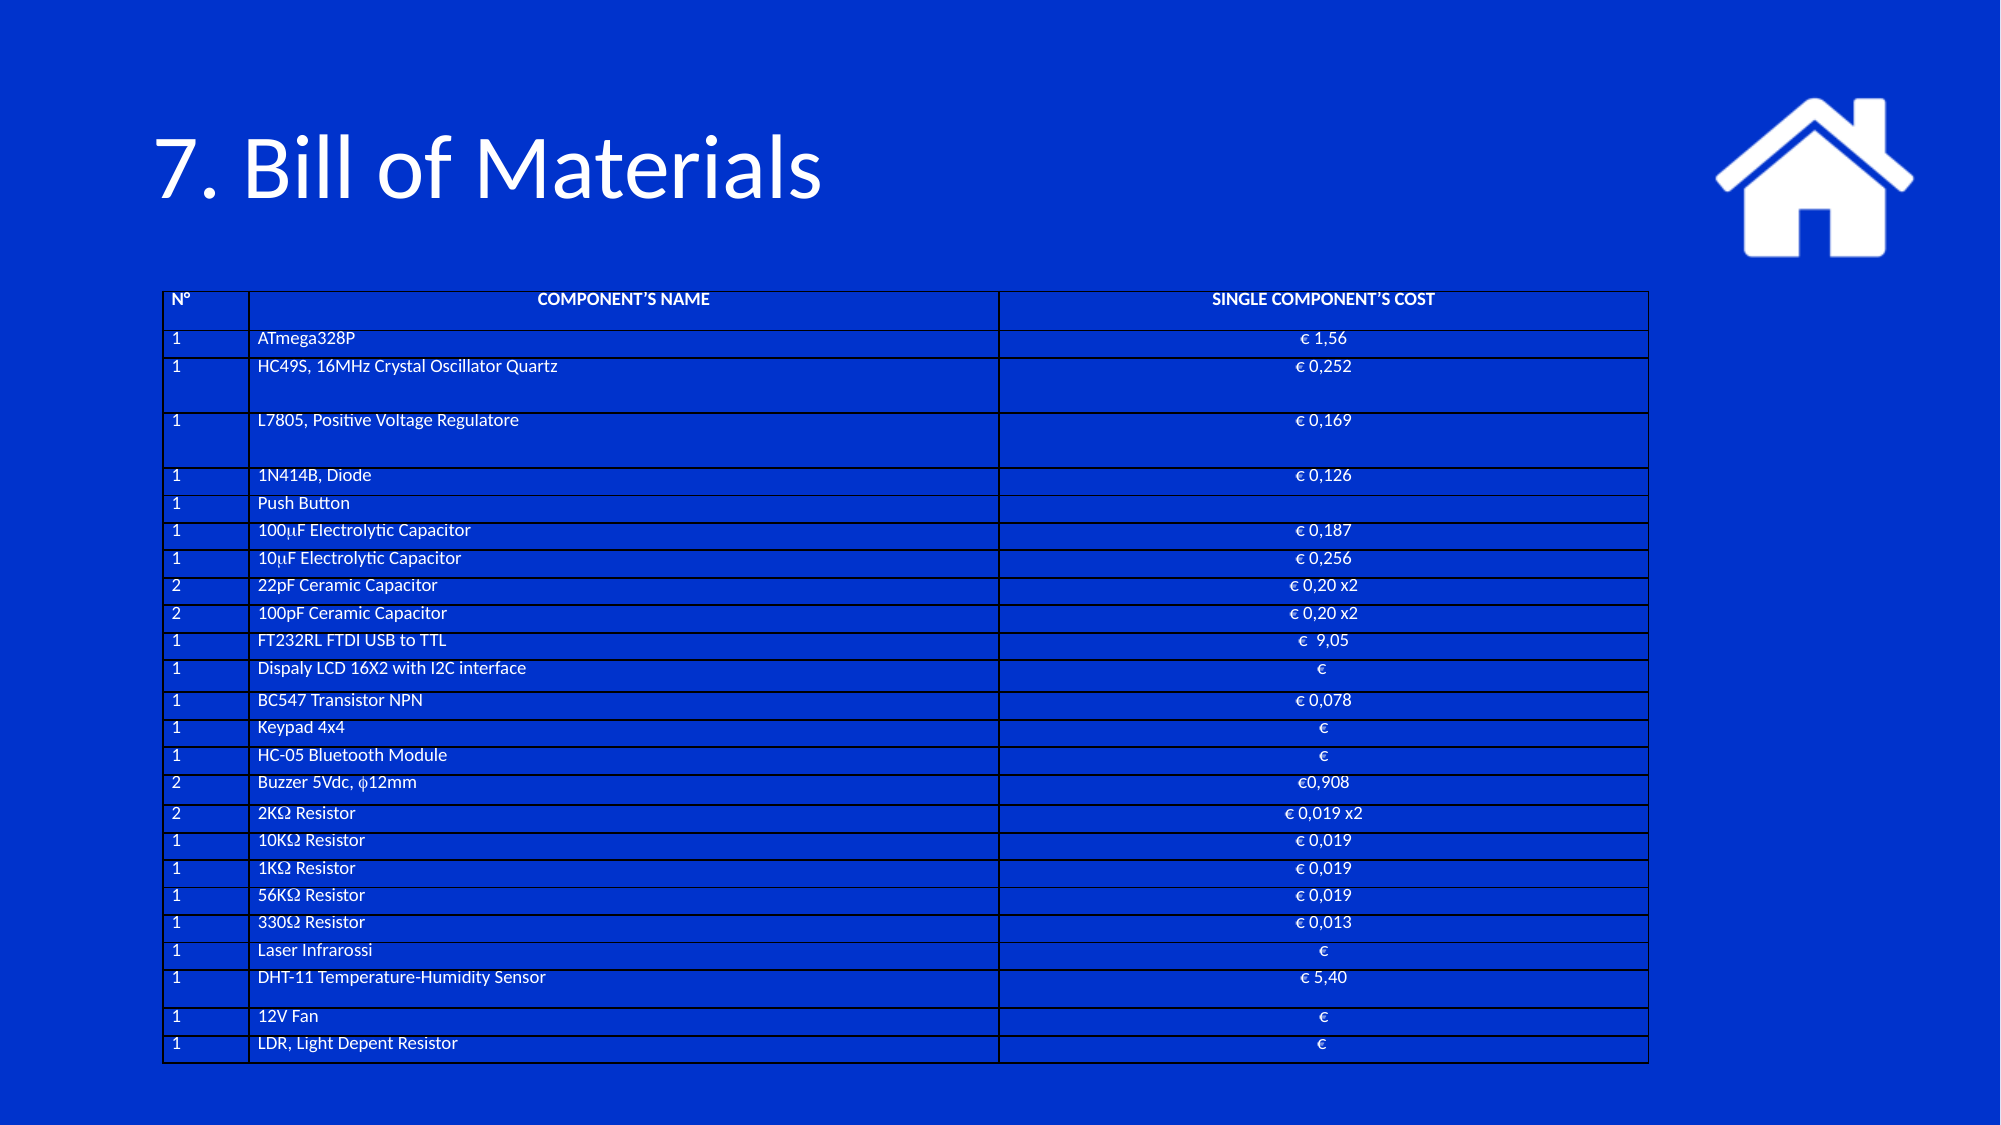

# 7. Bill of Materials
| N° | COMPONENT’S NAME | SINGLE COMPONENT’S COST |
| --- | --- | --- |
| 1 | ATmega328P | € 1,56 |
| 1 | HC49S, 16MHz Crystal Oscillator Quartz | € 0,252 |
| 1 | L7805, Positive Voltage Regulatore | € 0,169 |
| 1 | 1N414B, Diode | € 0,126 |
| 1 | Push Button |  |
| 1 | 100μF Electrolytic Capacitor | € 0,187 |
| 1 | 10μF Electrolytic Capacitor | € 0,256 |
| 2 | 22pF Ceramic Capacitor | € 0,20 x2 |
| 2 | 100pF Ceramic Capacitor | € 0,20 x2 |
| 1 | FT232RL FTDI USB to TTL | € 9,05 |
| 1 | Dispaly LCD 16X2 with I2C interface | € |
| 1 | BC547 Transistor NPN | € 0,078 |
| 1 | Keypad 4x4 | € |
| 1 | HC-05 Bluetooth Module | € |
| 2 | Buzzer 5Vdc, φ12mm | €0,908 |
| 2 | 2KΩ Resistor | € 0,019 x2 |
| 1 | 10KΩ Resistor | € 0,019 |
| 1 | 1KΩ Resistor | € 0,019 |
| 1 | 56KΩ Resistor | € 0,019 |
| 1 | 330Ω Resistor | € 0,013 |
| 1 | Laser Infrarossi | € |
| 1 | DHT-11 Temperature-Humidity Sensor | € 5,40 |
| 1 | 12V Fan | € |
| 1 | LDR, Light Depent Resistor | € |